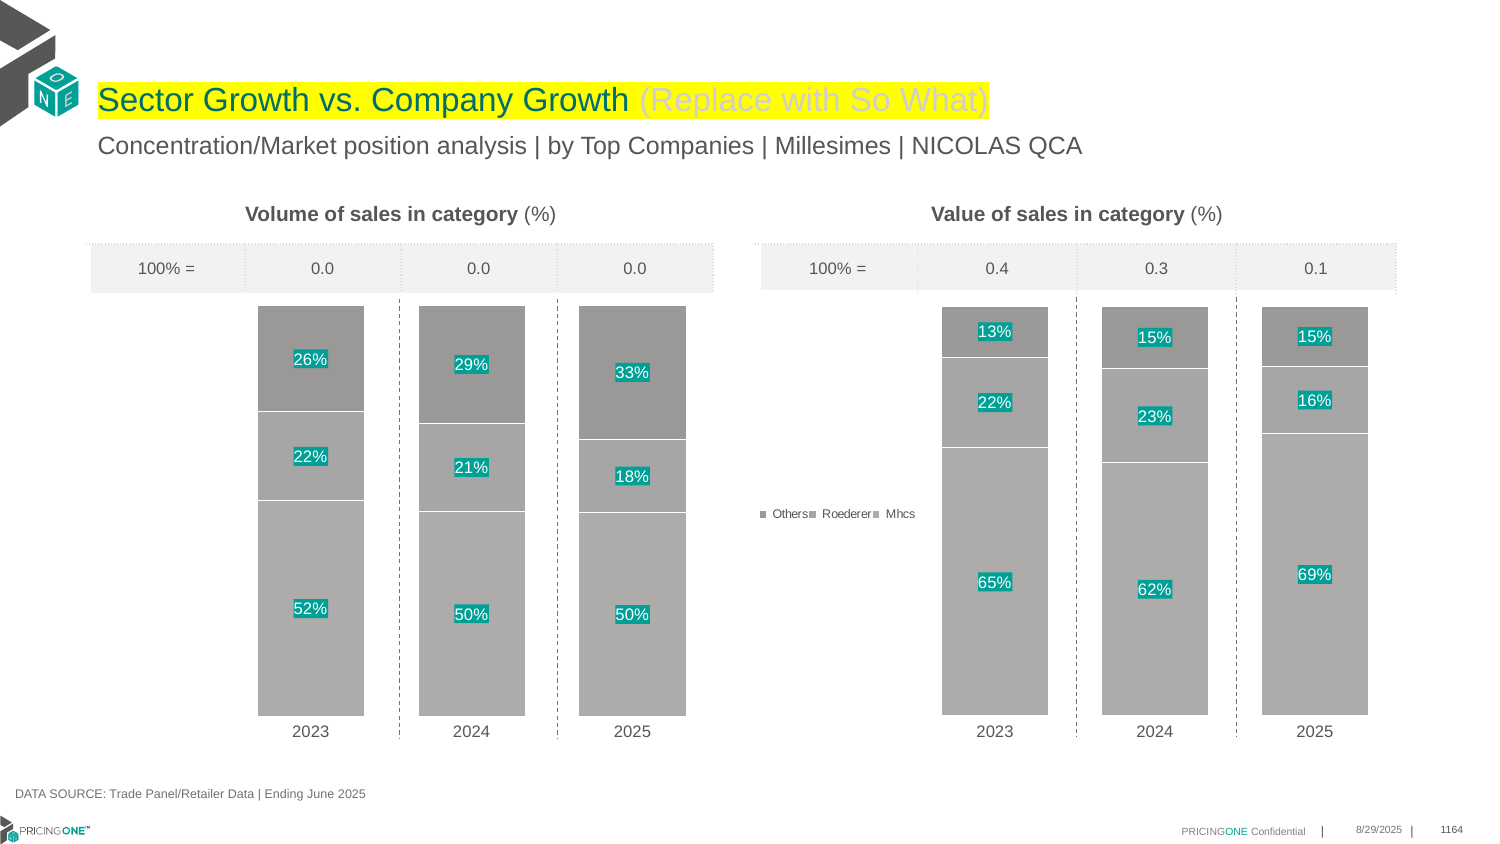

# Sector Growth vs. Company Growth (Replace with So What)
Concentration/Market position analysis | by Top Companies | Millesimes | NICOLAS QCA
| Volume of sales in category (%) |  |  |  |
| --- | --- | --- | --- |
| 100% = | 0.0 | 0.0 | 0.0 |
| Value of sales in category (%) |  |  |  |
| --- | --- | --- | --- |
| 100% = | 0.4 | 0.3 | 0.1 |

### Chart

| Category | Mhcs | Roederer | Others |
|---|---|---|---|
| 2023 | 0.5243277848911652 | 0.21638924455825864 | 0.2592829705505762 |
| 2024 | 0.4988644965934898 | 0.21347464042392128 | 0.28766086298258897 |
| 2025 | 0.49557522123893805 | 0.17846607669616518 | 0.32595870206489674 |

### Chart

| Category | Mhcs | Roederer | Others |
|---|---|---|---|
| 2023 | 0.6537281910722189 | 0.2210954869334079 | 0.12517632199437323 |
| 2024 | 0.6171584519910014 | 0.22997180378654025 | 0.15286974422245841 |
| 2025 | 0.6897345859175483 | 0.16172625562446796 | 0.14853915845798368 |
DATA SOURCE: Trade Panel/Retailer Data | Ending June 2025

8/29/2025
1164